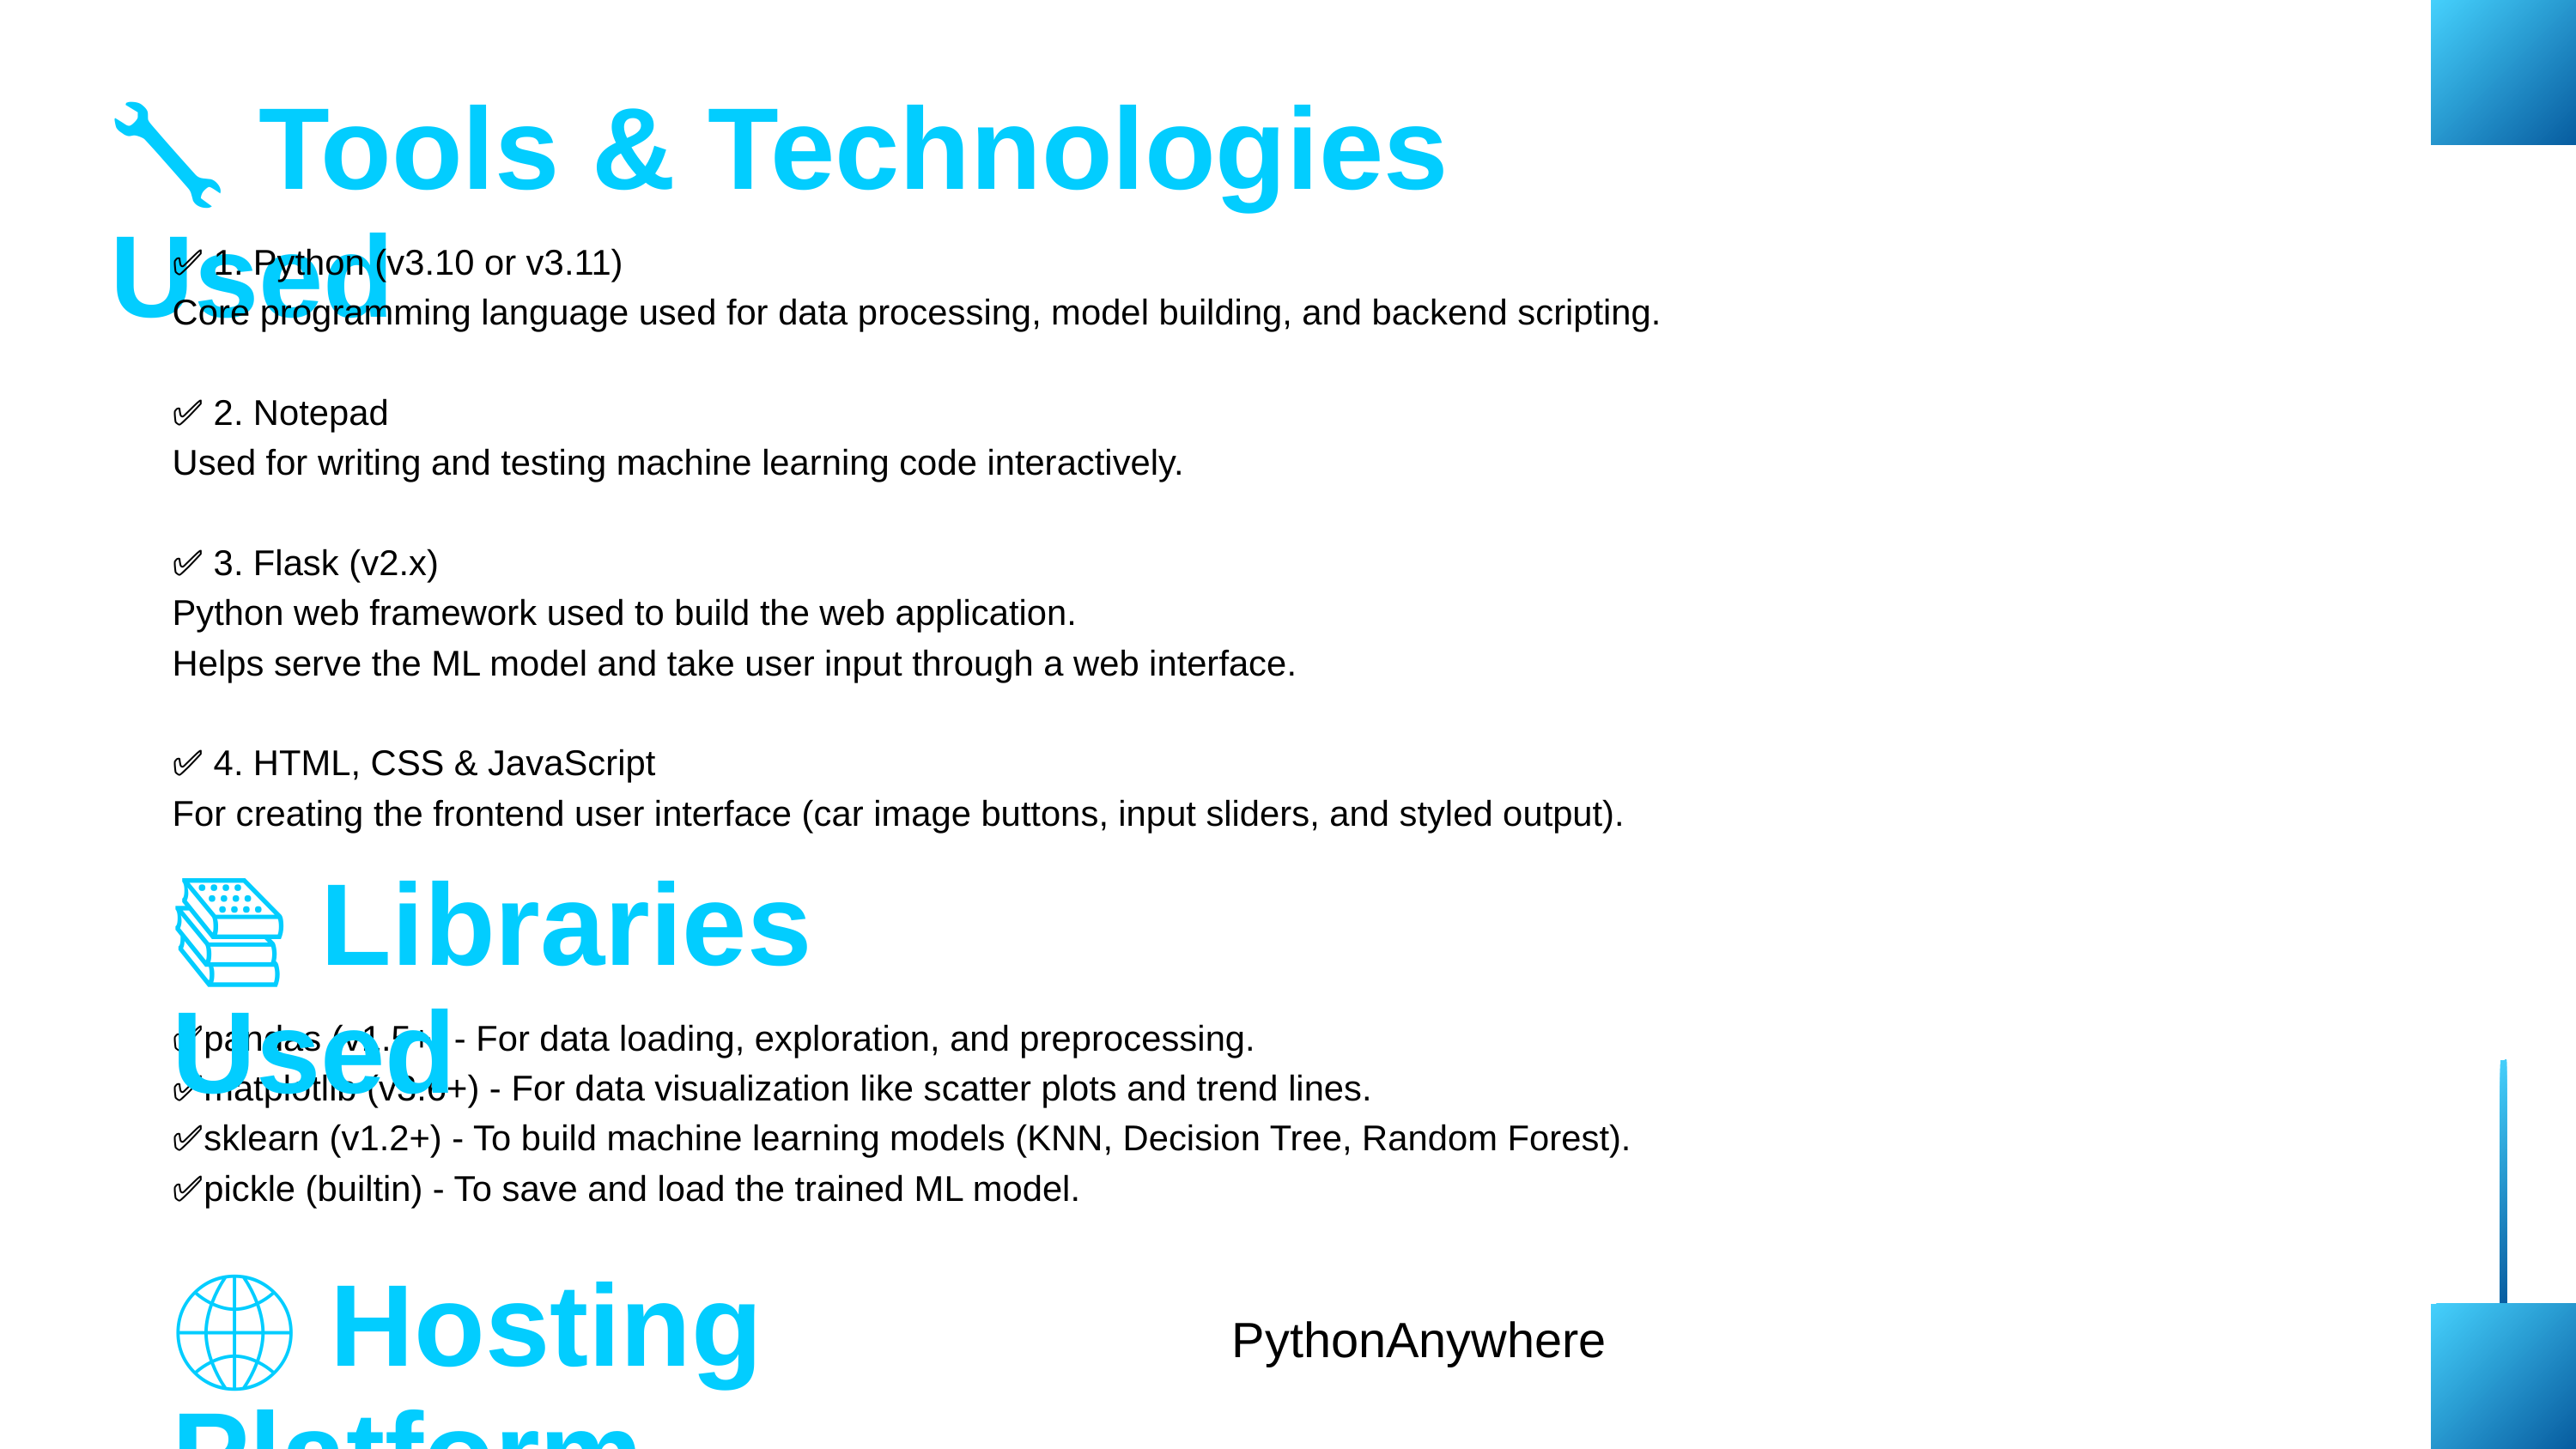

🔧 Tools & Technologies Used
✅ 1. Python (v3.10 or v3.11)
Core programming language used for data processing, model building, and backend scripting.

✅ 2. Notepad
Used for writing and testing machine learning code interactively.

✅ 3. Flask (v2.x)
Python web framework used to build the web application.
Helps serve the ML model and take user input through a web interface.

✅ 4. HTML, CSS & JavaScript
For creating the frontend user interface (car image buttons, input sliders, and styled output).
📚 Libraries Used
✅pandas (v1.5+) - For data loading, exploration, and preprocessing.
✅matplotlib (v3.6+) - For data visualization like scatter plots and trend lines.
✅sklearn (v1.2+) - To build machine learning models (KNN, Decision Tree, Random Forest).
✅pickle (builtin) - To save and load the trained ML model.

🌐 Hosting Platform
PythonAnywhere